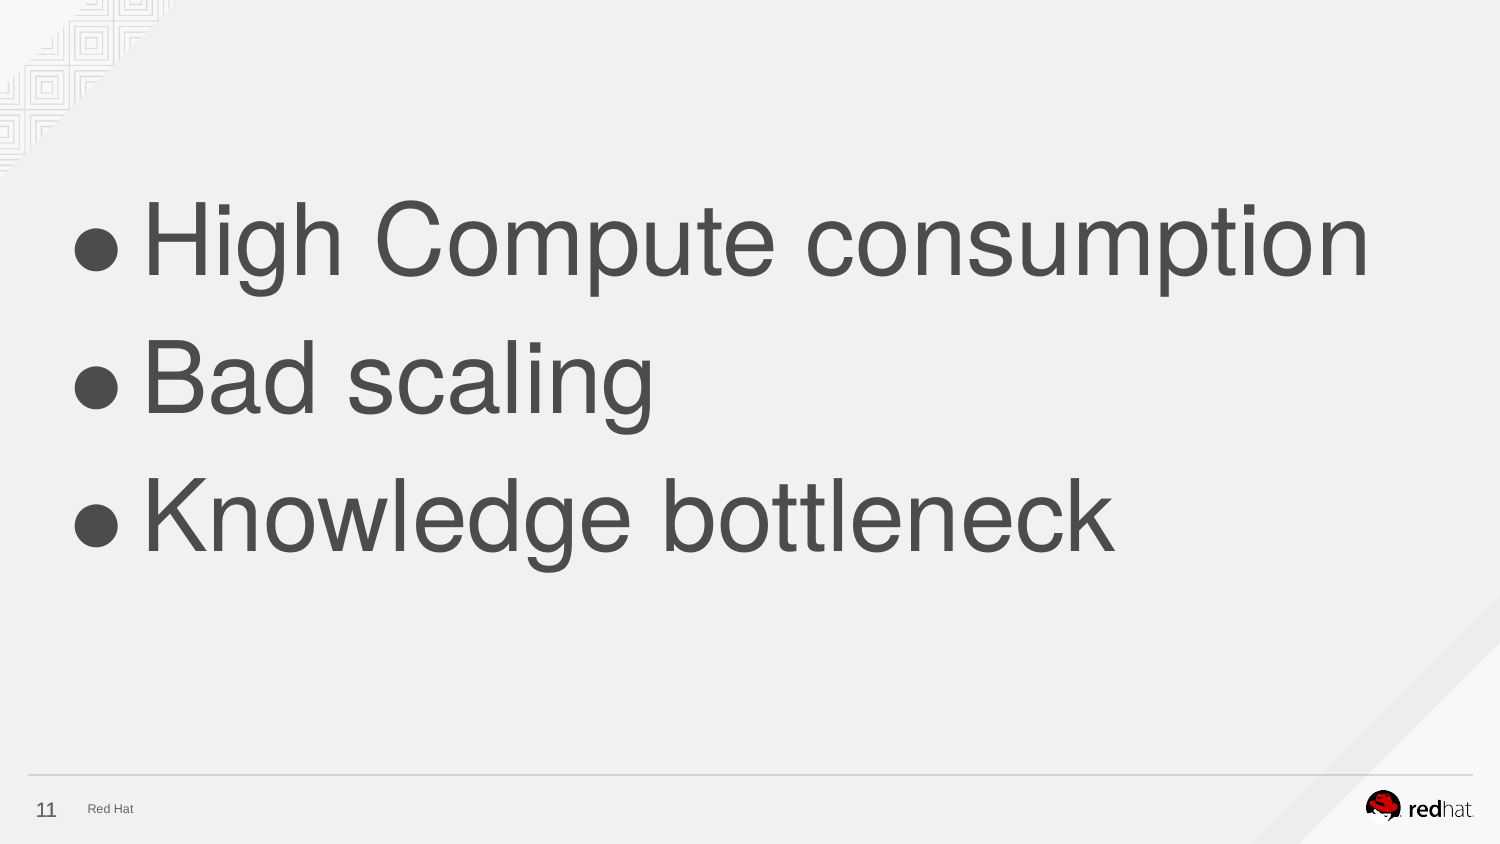

High Compute consumption
Bad scaling
Knowledge bottleneck
11
11